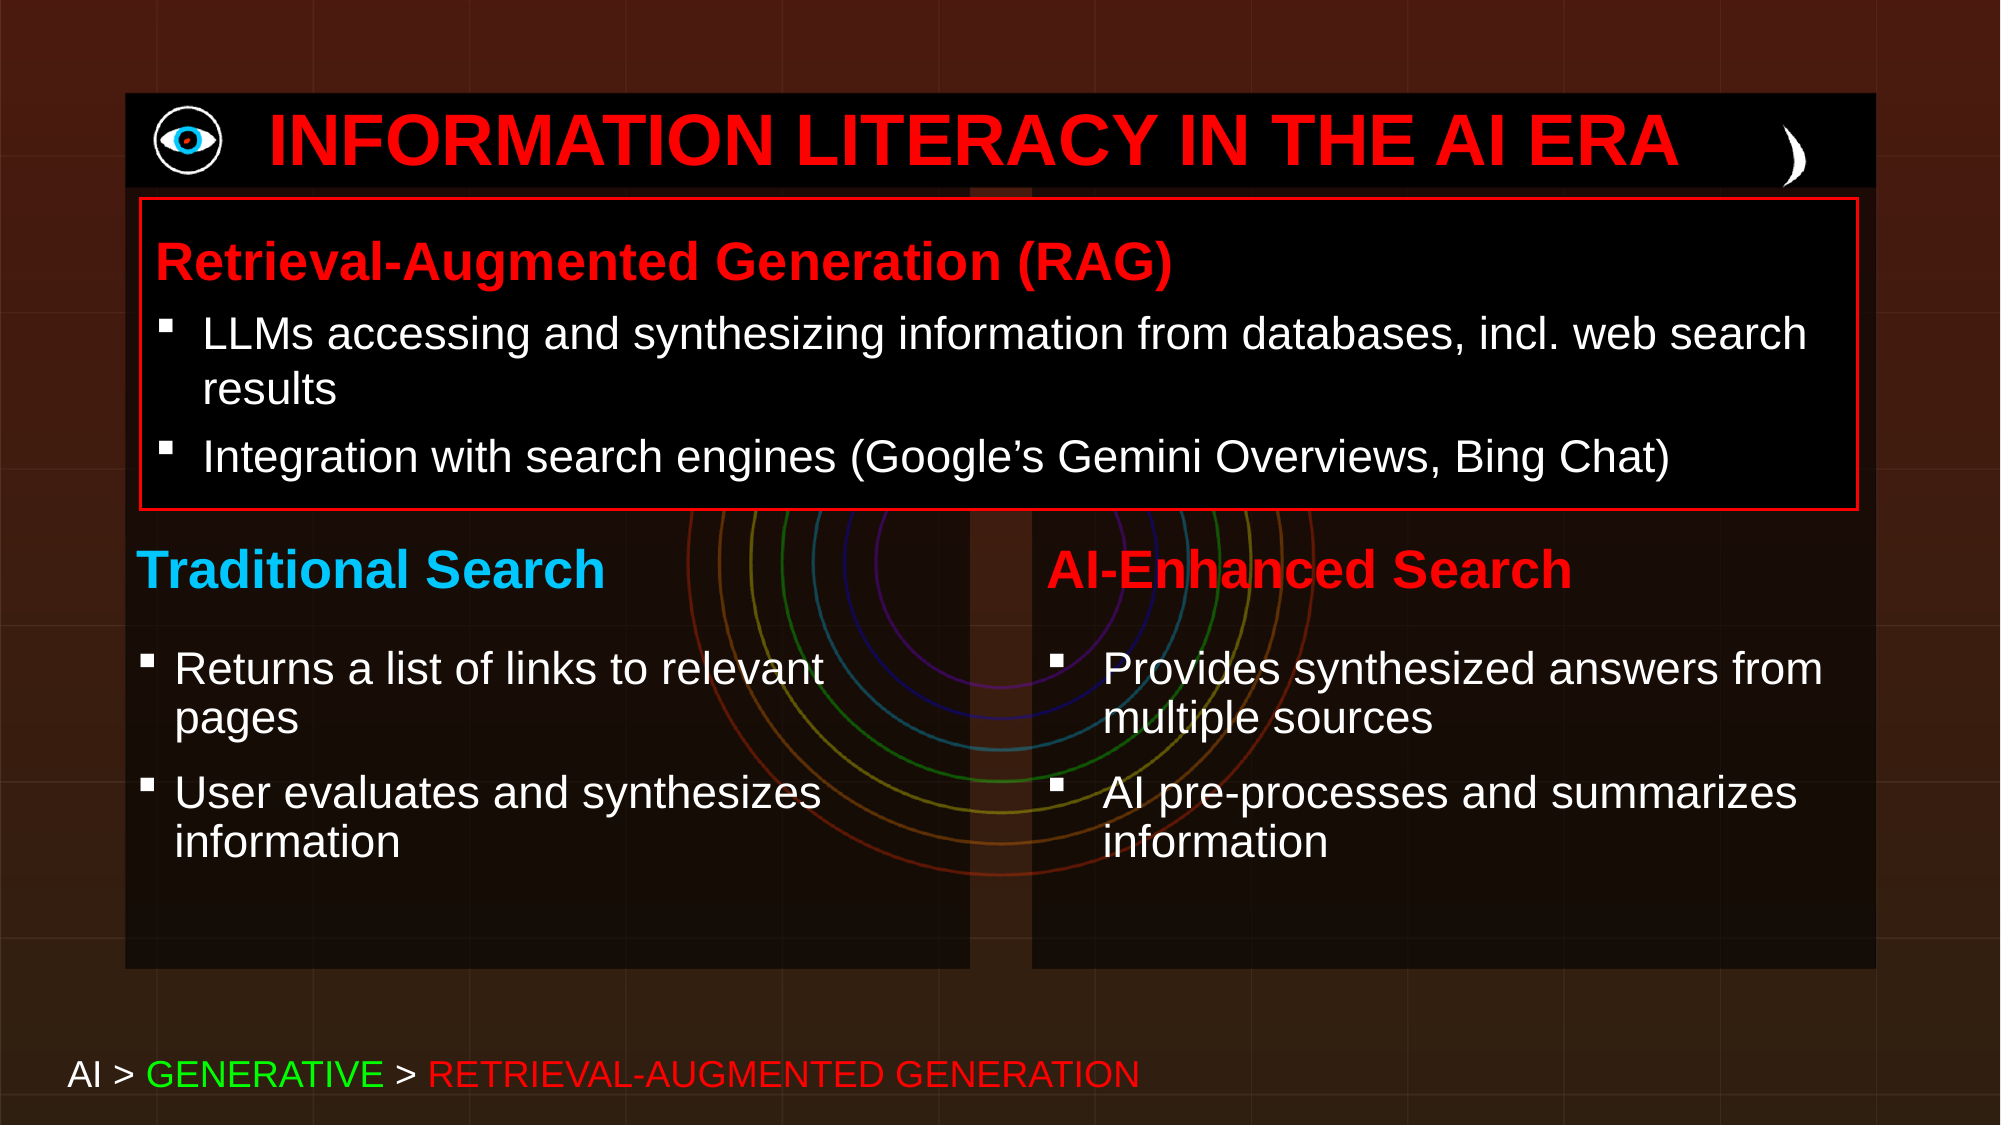

# INFORMATION LITERACY IN THE AI ERA
Retrieval-Augmented Generation (RAG)
LLMs accessing and synthesizing information from databases, incl. web search results
Integration with search engines (Google’s Gemini Overviews, Bing Chat)
Traditional Search
AI-Enhanced Search
Provides synthesized answers from multiple sources
AI pre-processes and summarizes information
Returns a list of links to relevant pages
User evaluates and synthesizes information
     AI > GENERATIVE > RETRIEVAL-AUGMENTED GENERATION